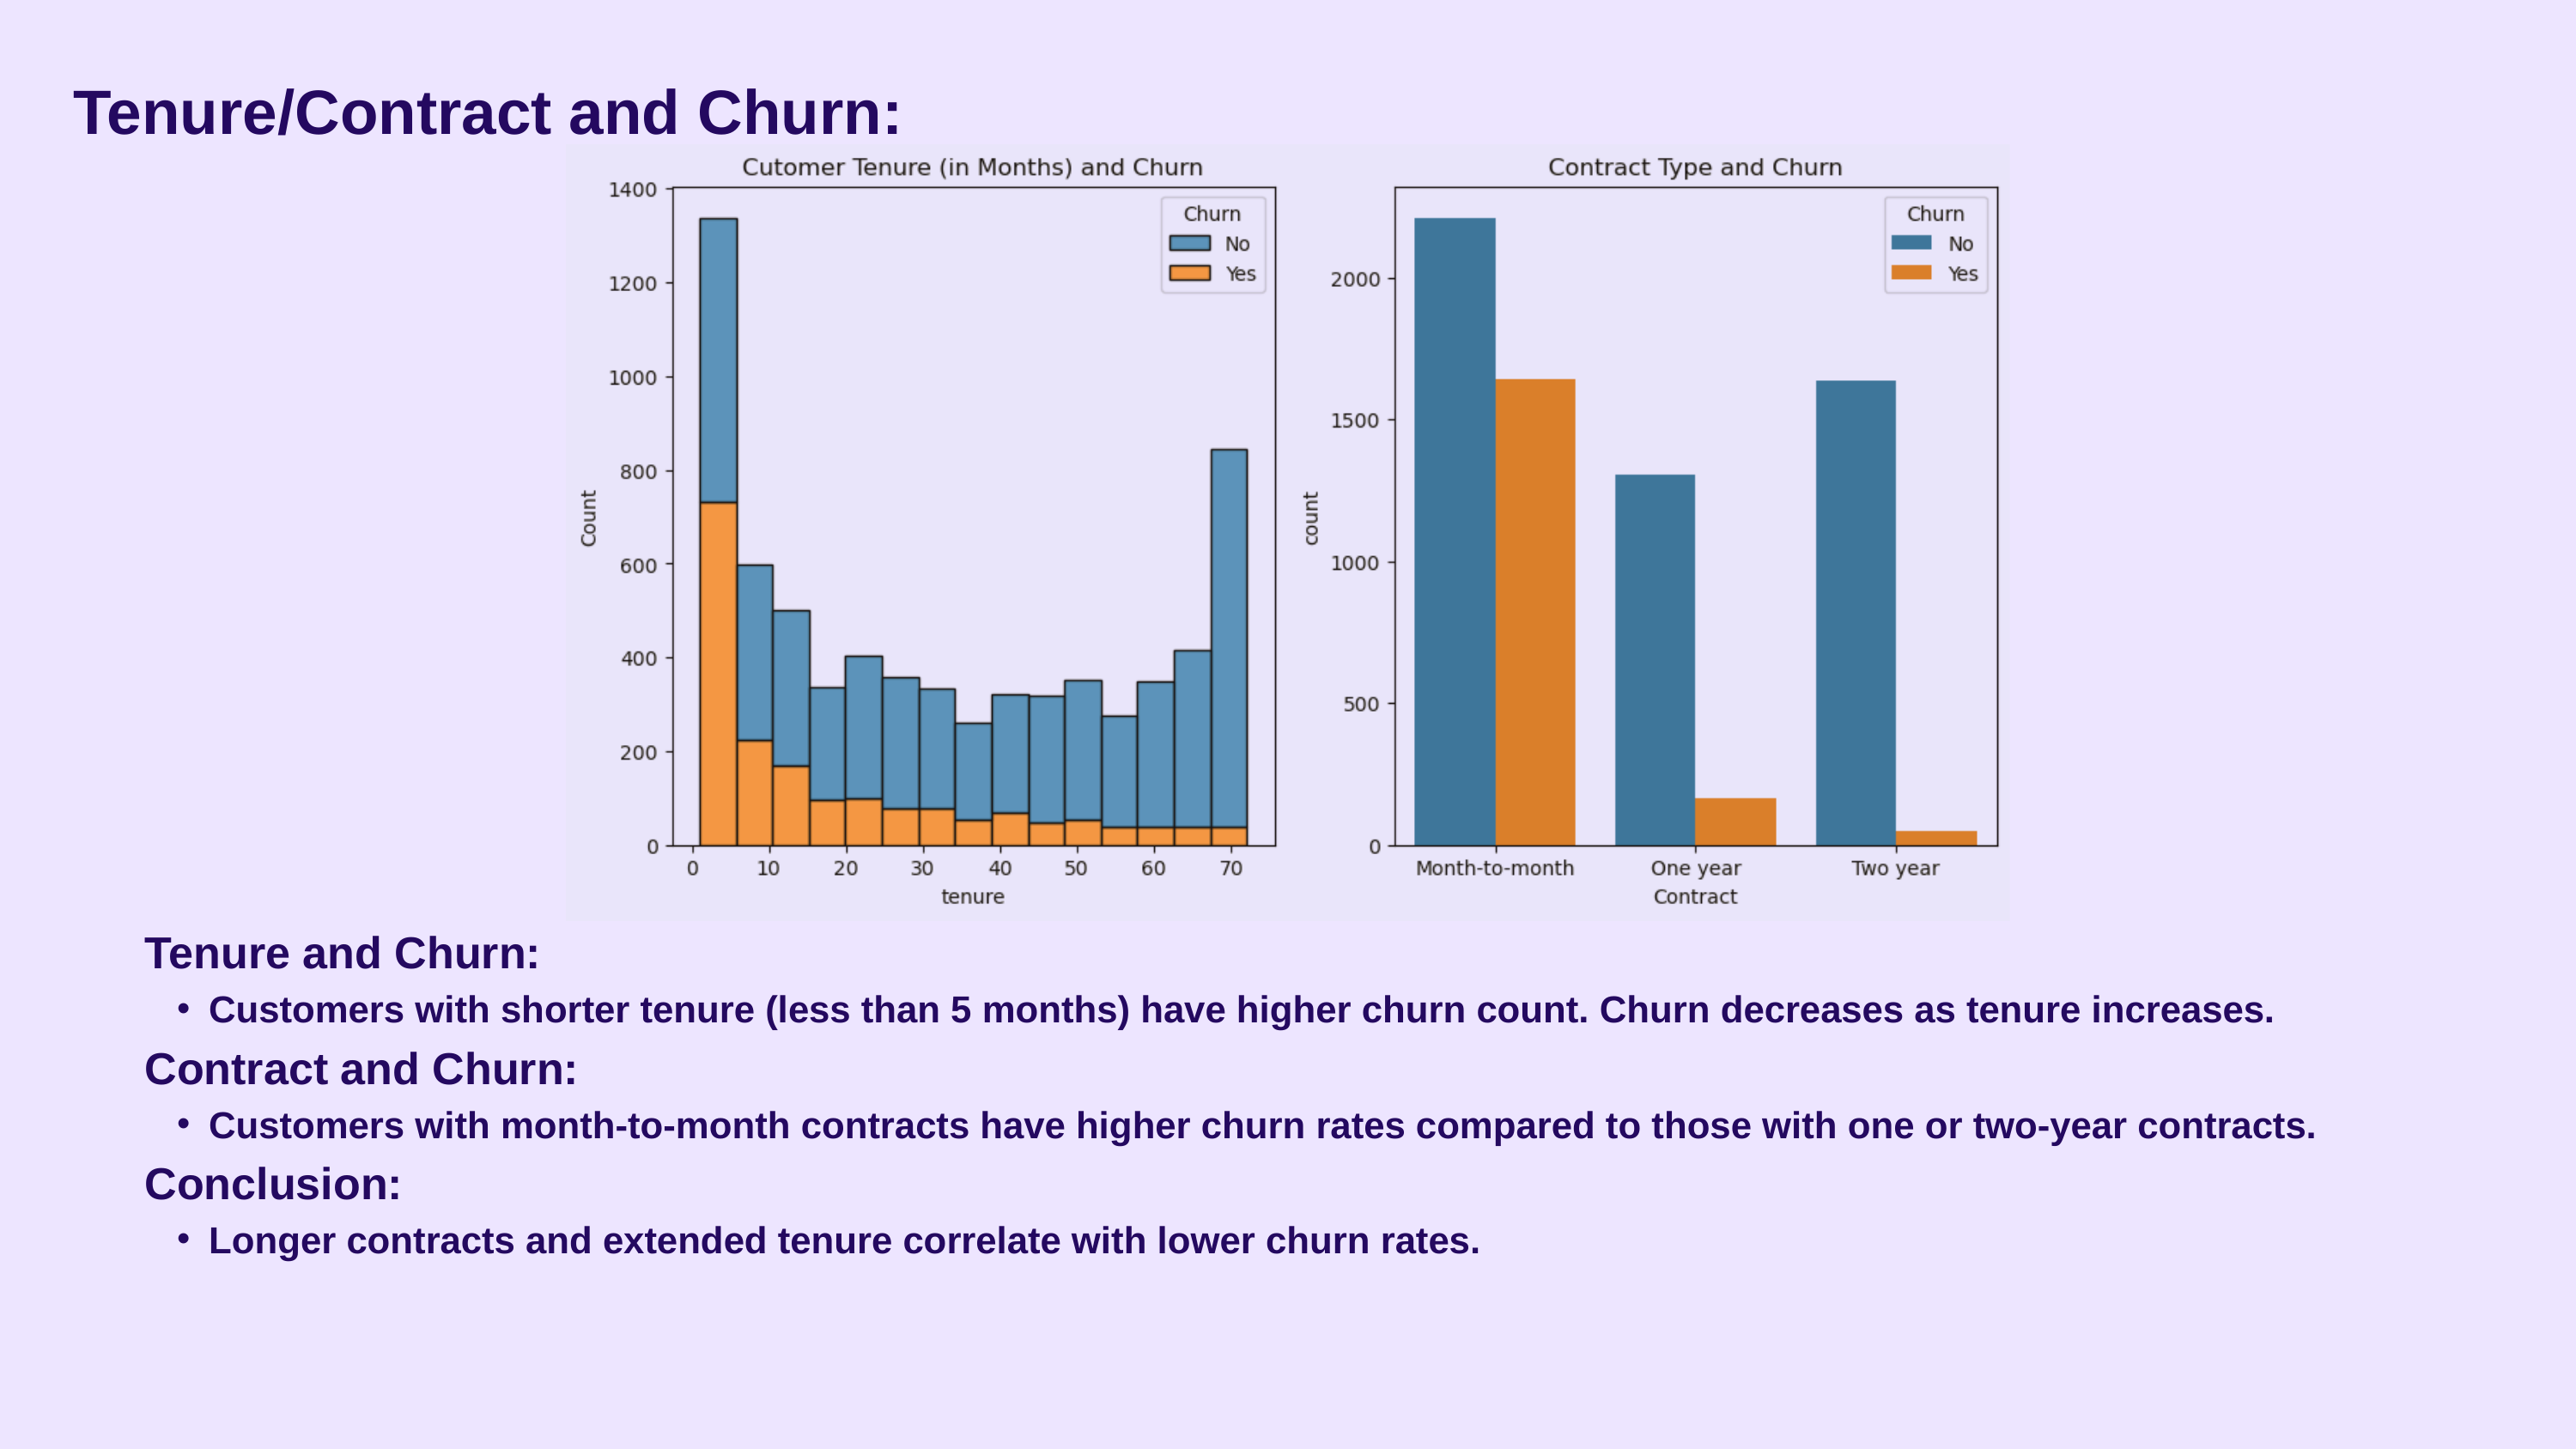

Tenure/Contract and Churn:

Tenure and Churn:
Customers with shorter tenure (less than 5 months) have higher churn count. Churn decreases as tenure increases.
Contract and Churn:
Customers with month-to-month contracts have higher churn rates compared to those with one or two-year contracts.
Conclusion:
Longer contracts and extended tenure correlate with lower churn rates.